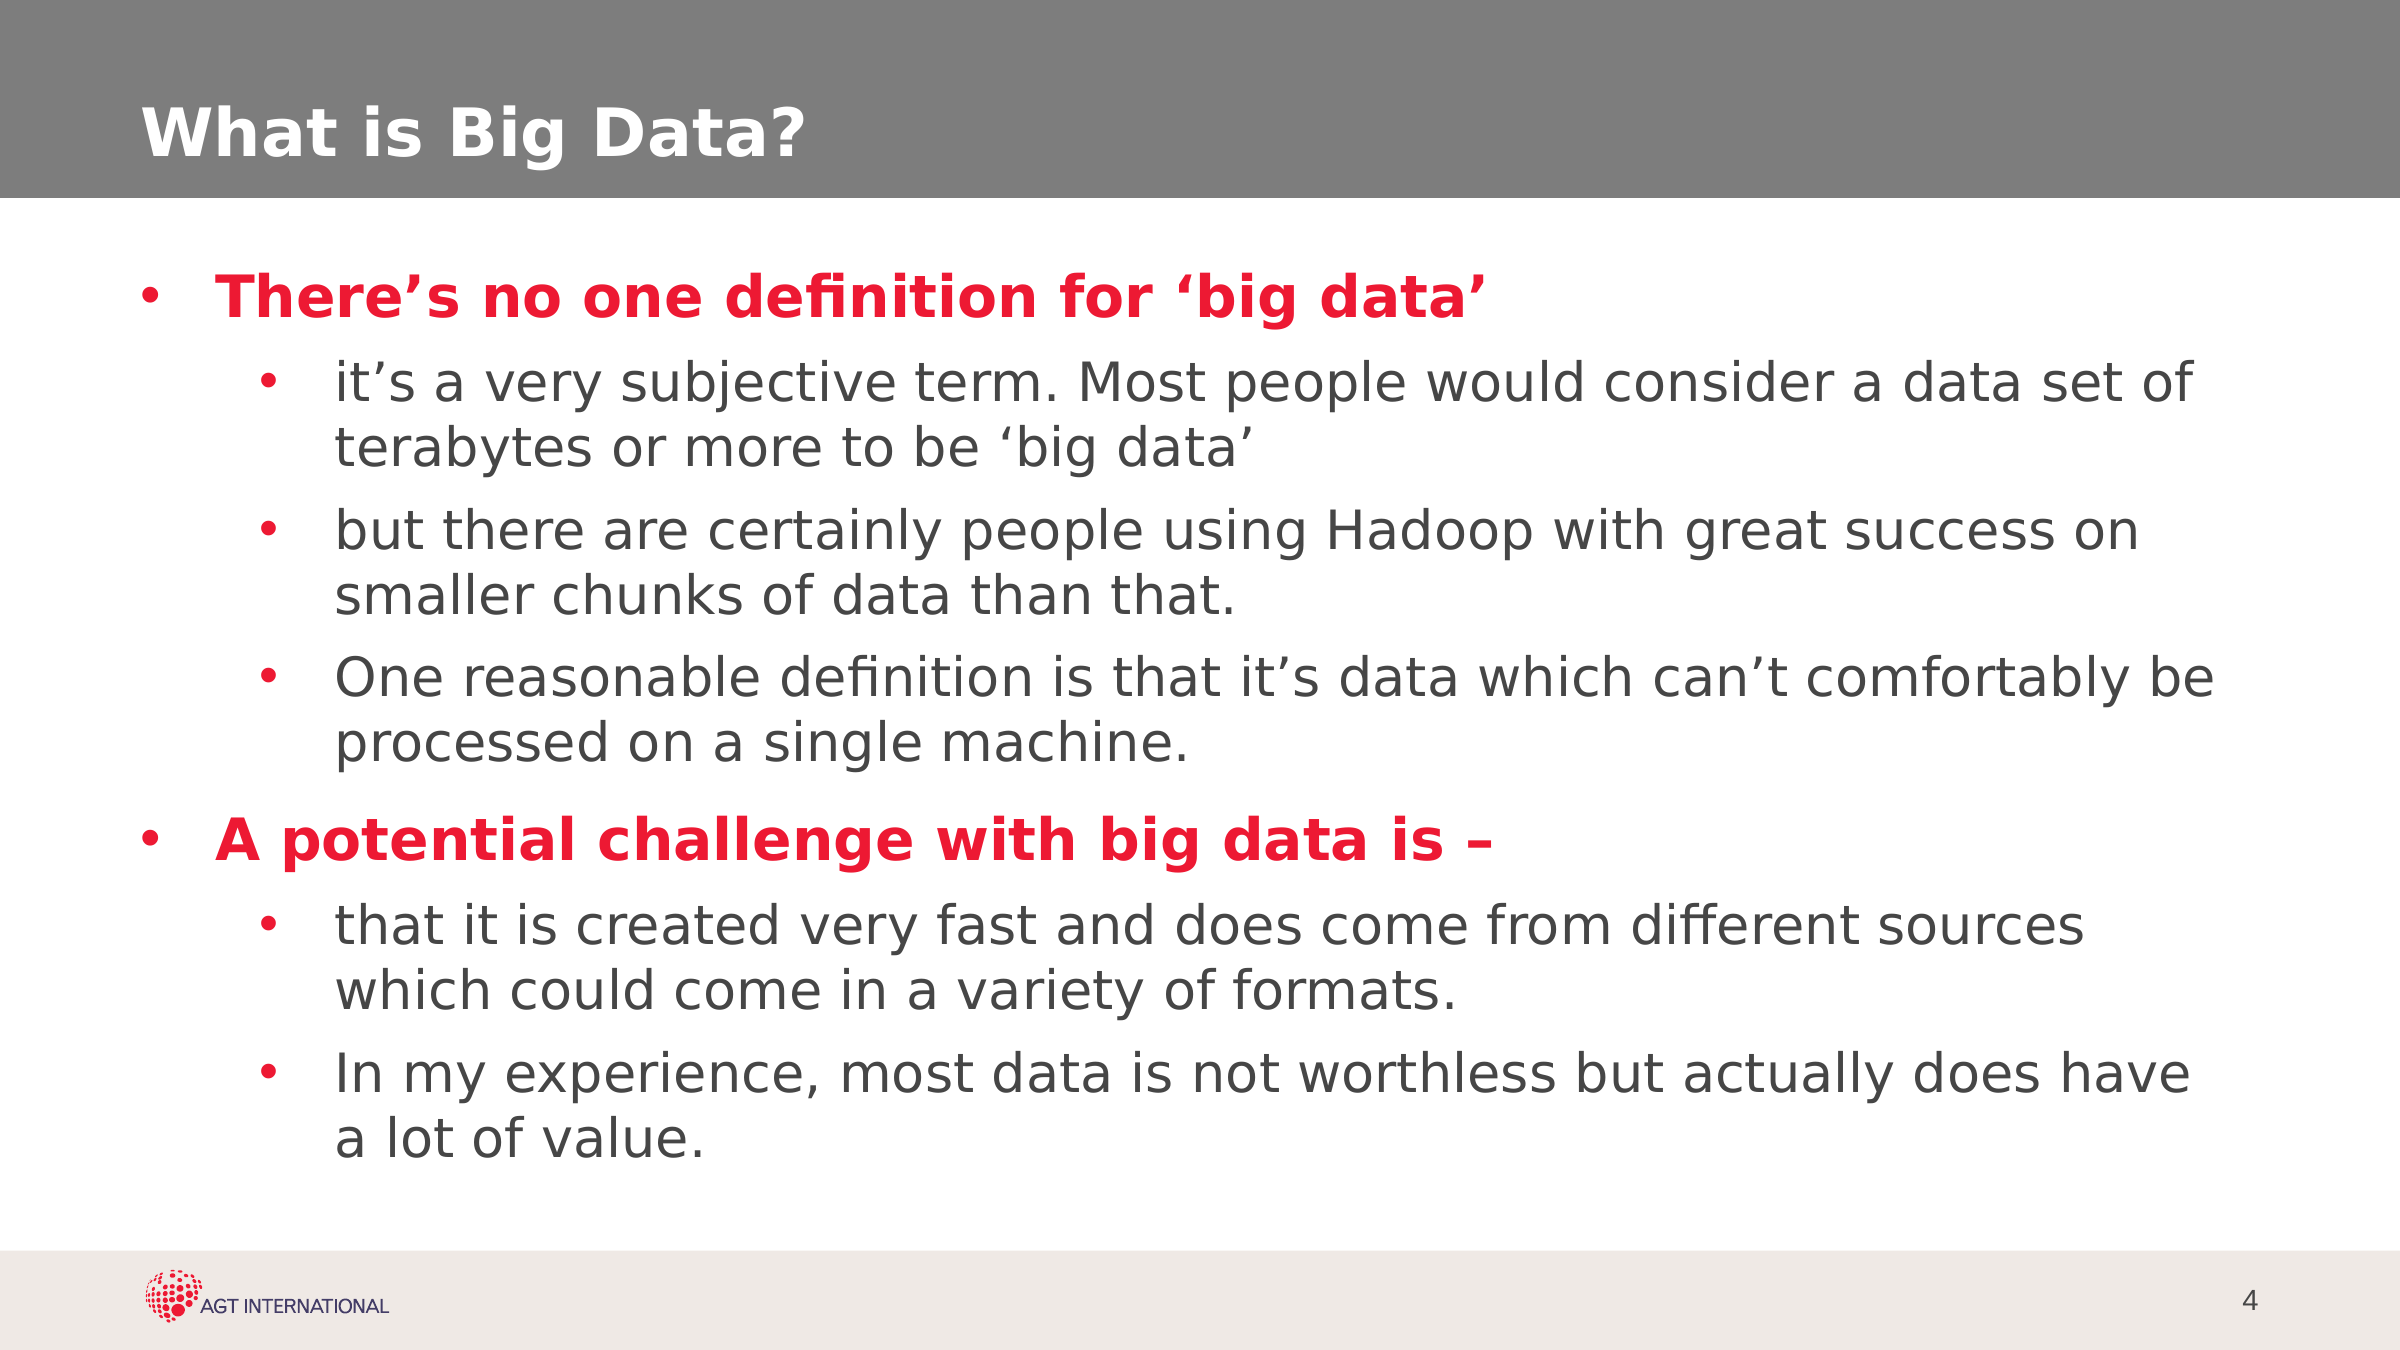

# What is Big Data?
There’s no one definition for ‘big data’
it’s a very subjective term. Most people would consider a data set of terabytes or more to be ‘big data’
but there are certainly people using Hadoop with great success on smaller chunks of data than that.
One reasonable definition is that it’s data which can’t comfortably be processed on a single machine.
A potential challenge with big data is –
that it is created very fast and does come from different sources which could come in a variety of formats.
In my experience, most data is not worthless but actually does have a lot of value.